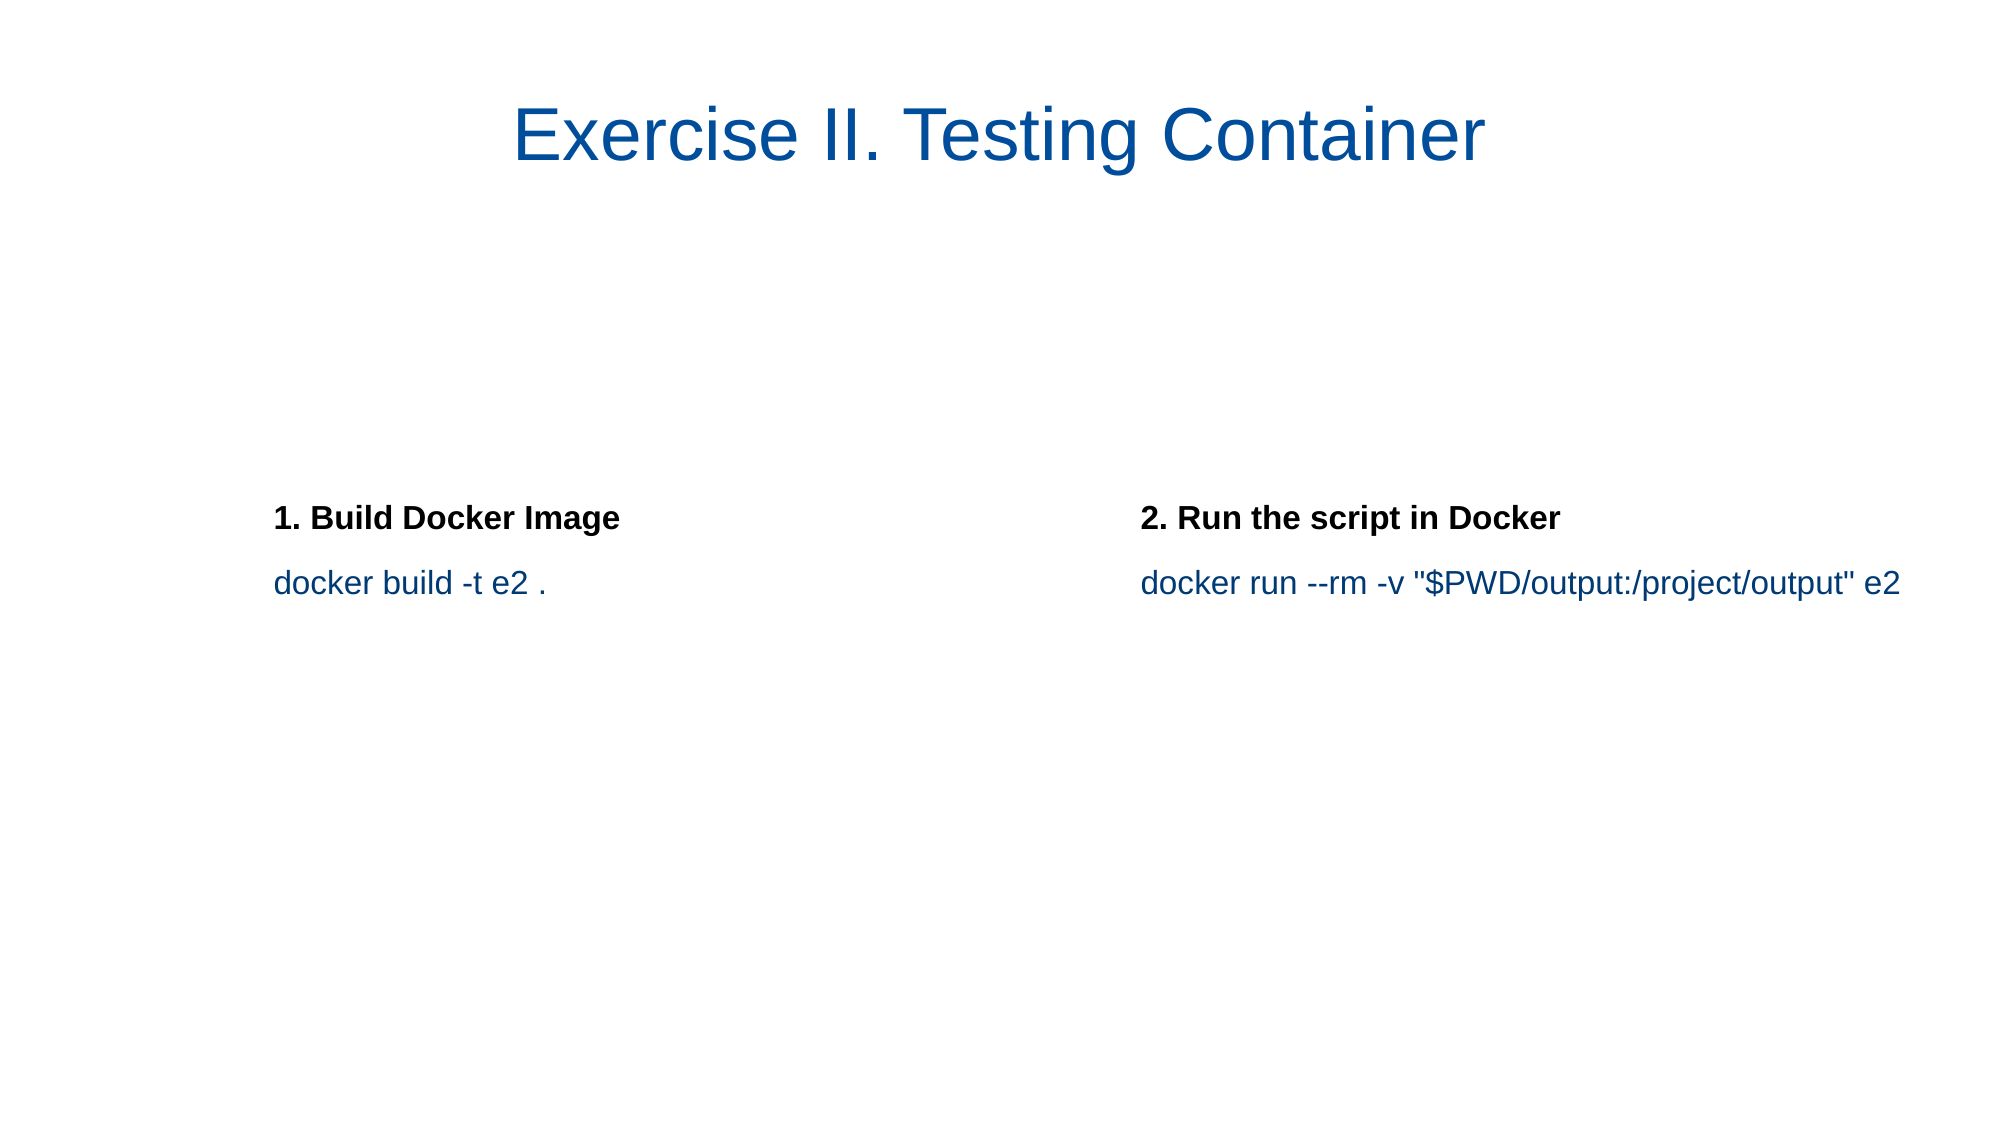

# Exercise II. Testing Container
2. Run the script in Docker
docker run --rm -v "$PWD/output:/project/output" e2

1. Build Docker Image
docker build -t e2 .